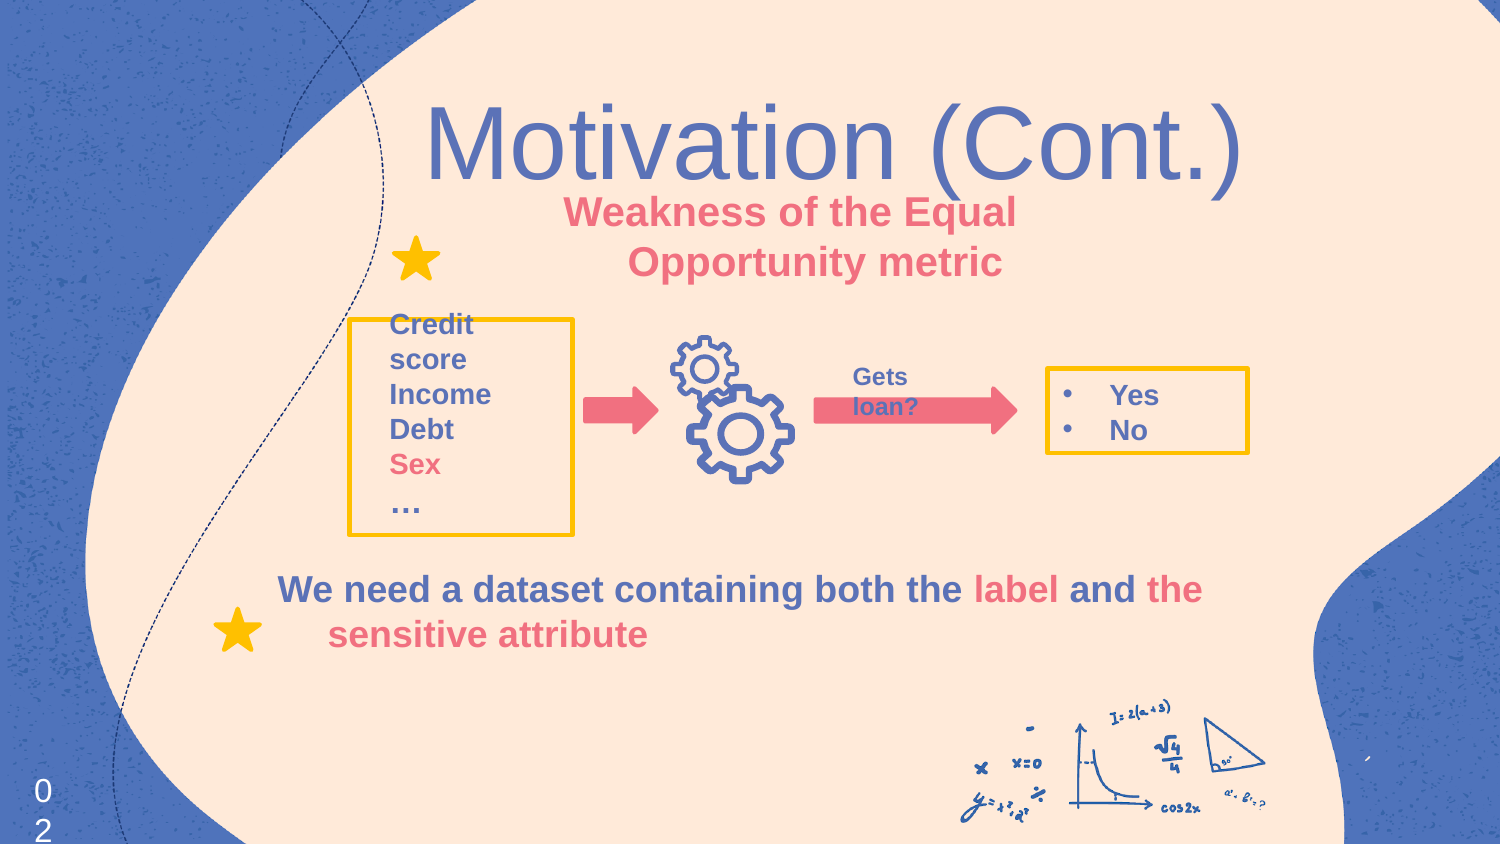

Motivation (Cont.)
Weakness of the Equal Opportunity metric

Credit score
Income
Debt
Sex
…

Gets loan?
Yes
No

We need a dataset containing both the label and the sensitive attribute

02